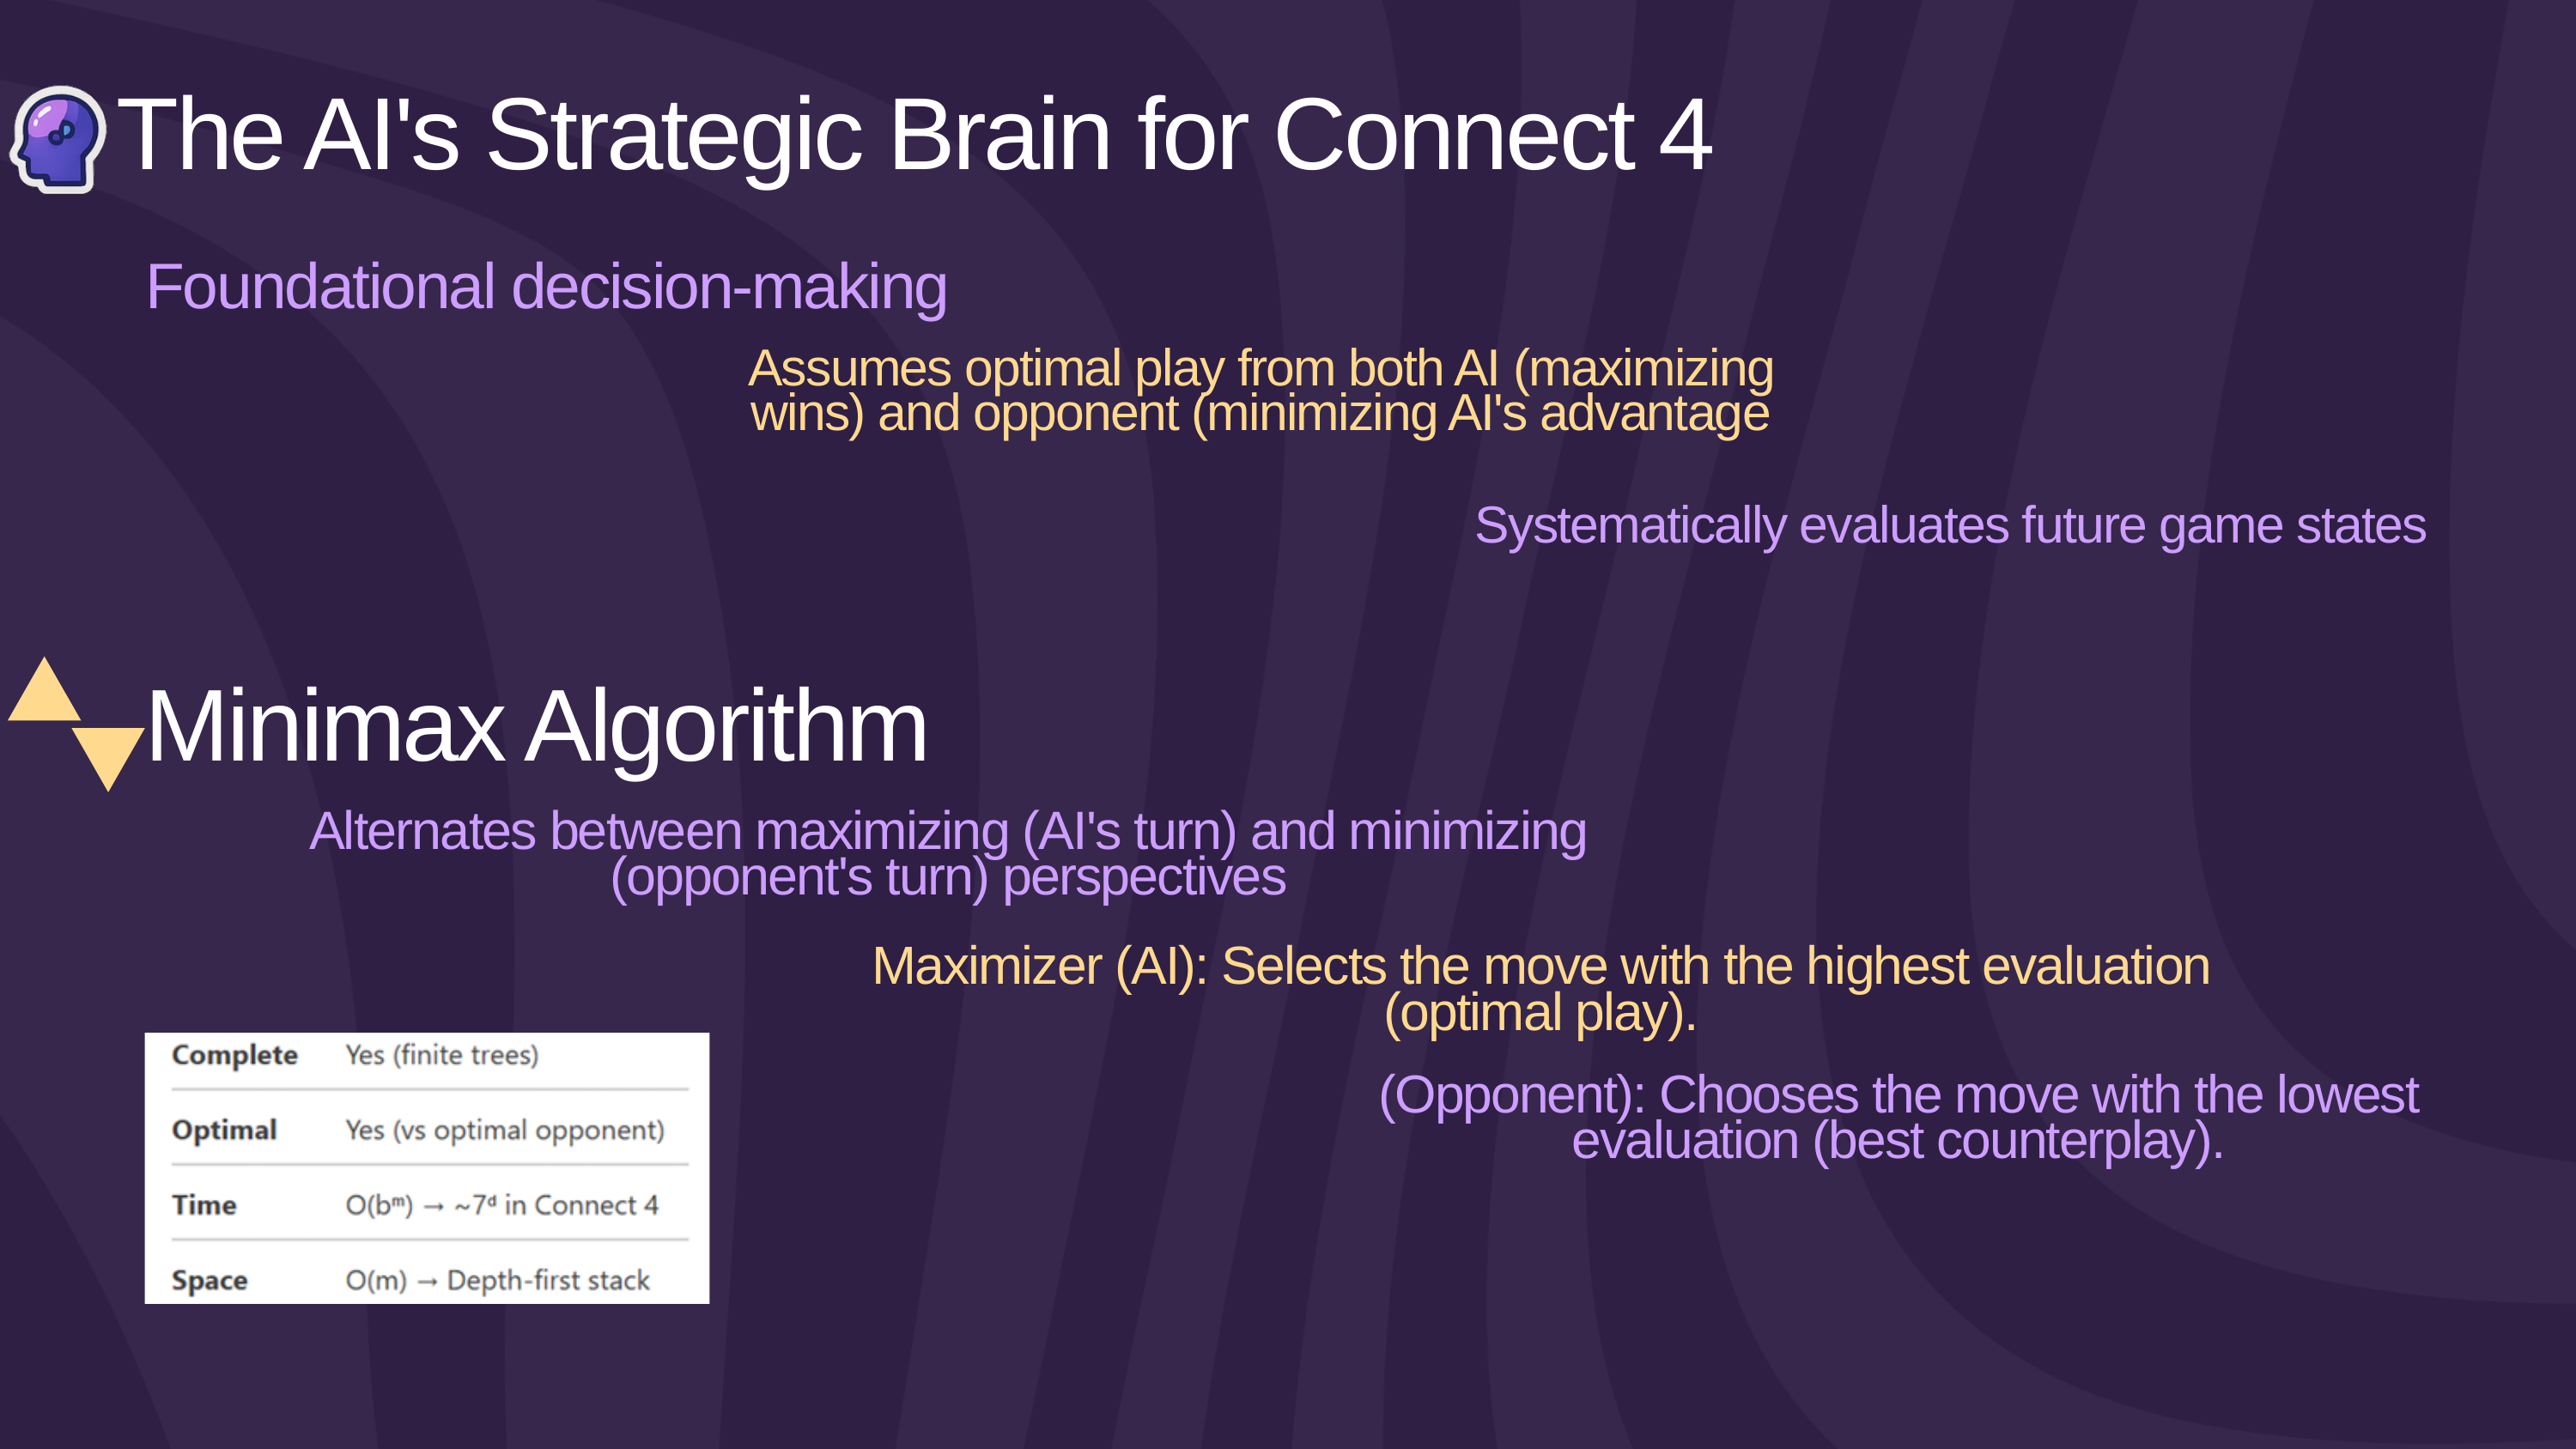

The AI's Strategic Brain for Connect 4
Foundational decision-making
Assumes optimal play from both AI (maximizing wins) and opponent (minimizing AI's advantage
Systematically evaluates future game states

Minimax Algorithm

Alternates between maximizing (AI's turn) and minimizing (opponent's turn) perspectives
Maximizer (AI): Selects the move with the highest evaluation (optimal play).

(Opponent): Chooses the move with the lowest evaluation (best counterplay).